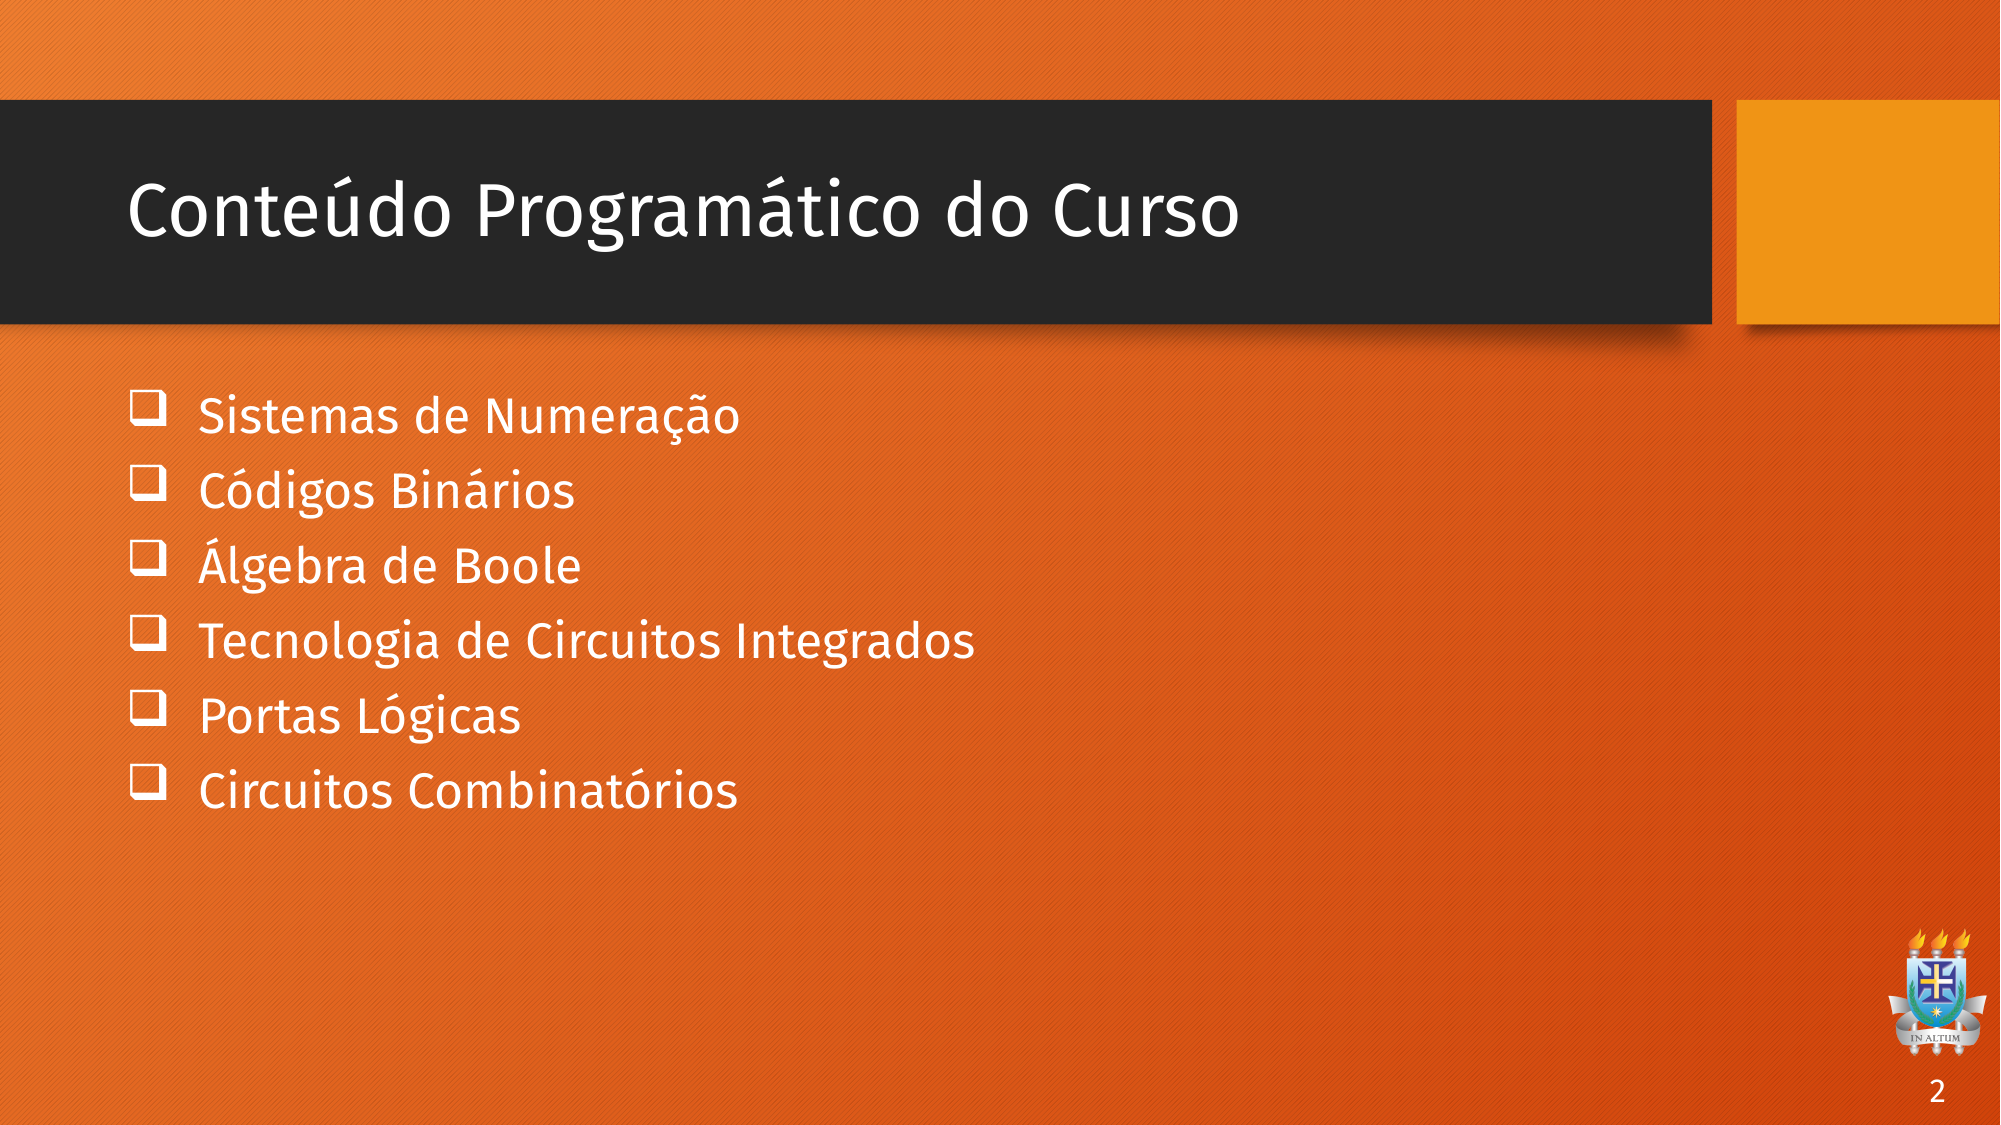

# Conteúdo Programático do Curso
  Sistemas de Numeração
  Códigos Binários
  Álgebra de Boole
  Tecnologia de Circuitos Integrados
  Portas Lógicas
  Circuitos Combinatórios

2